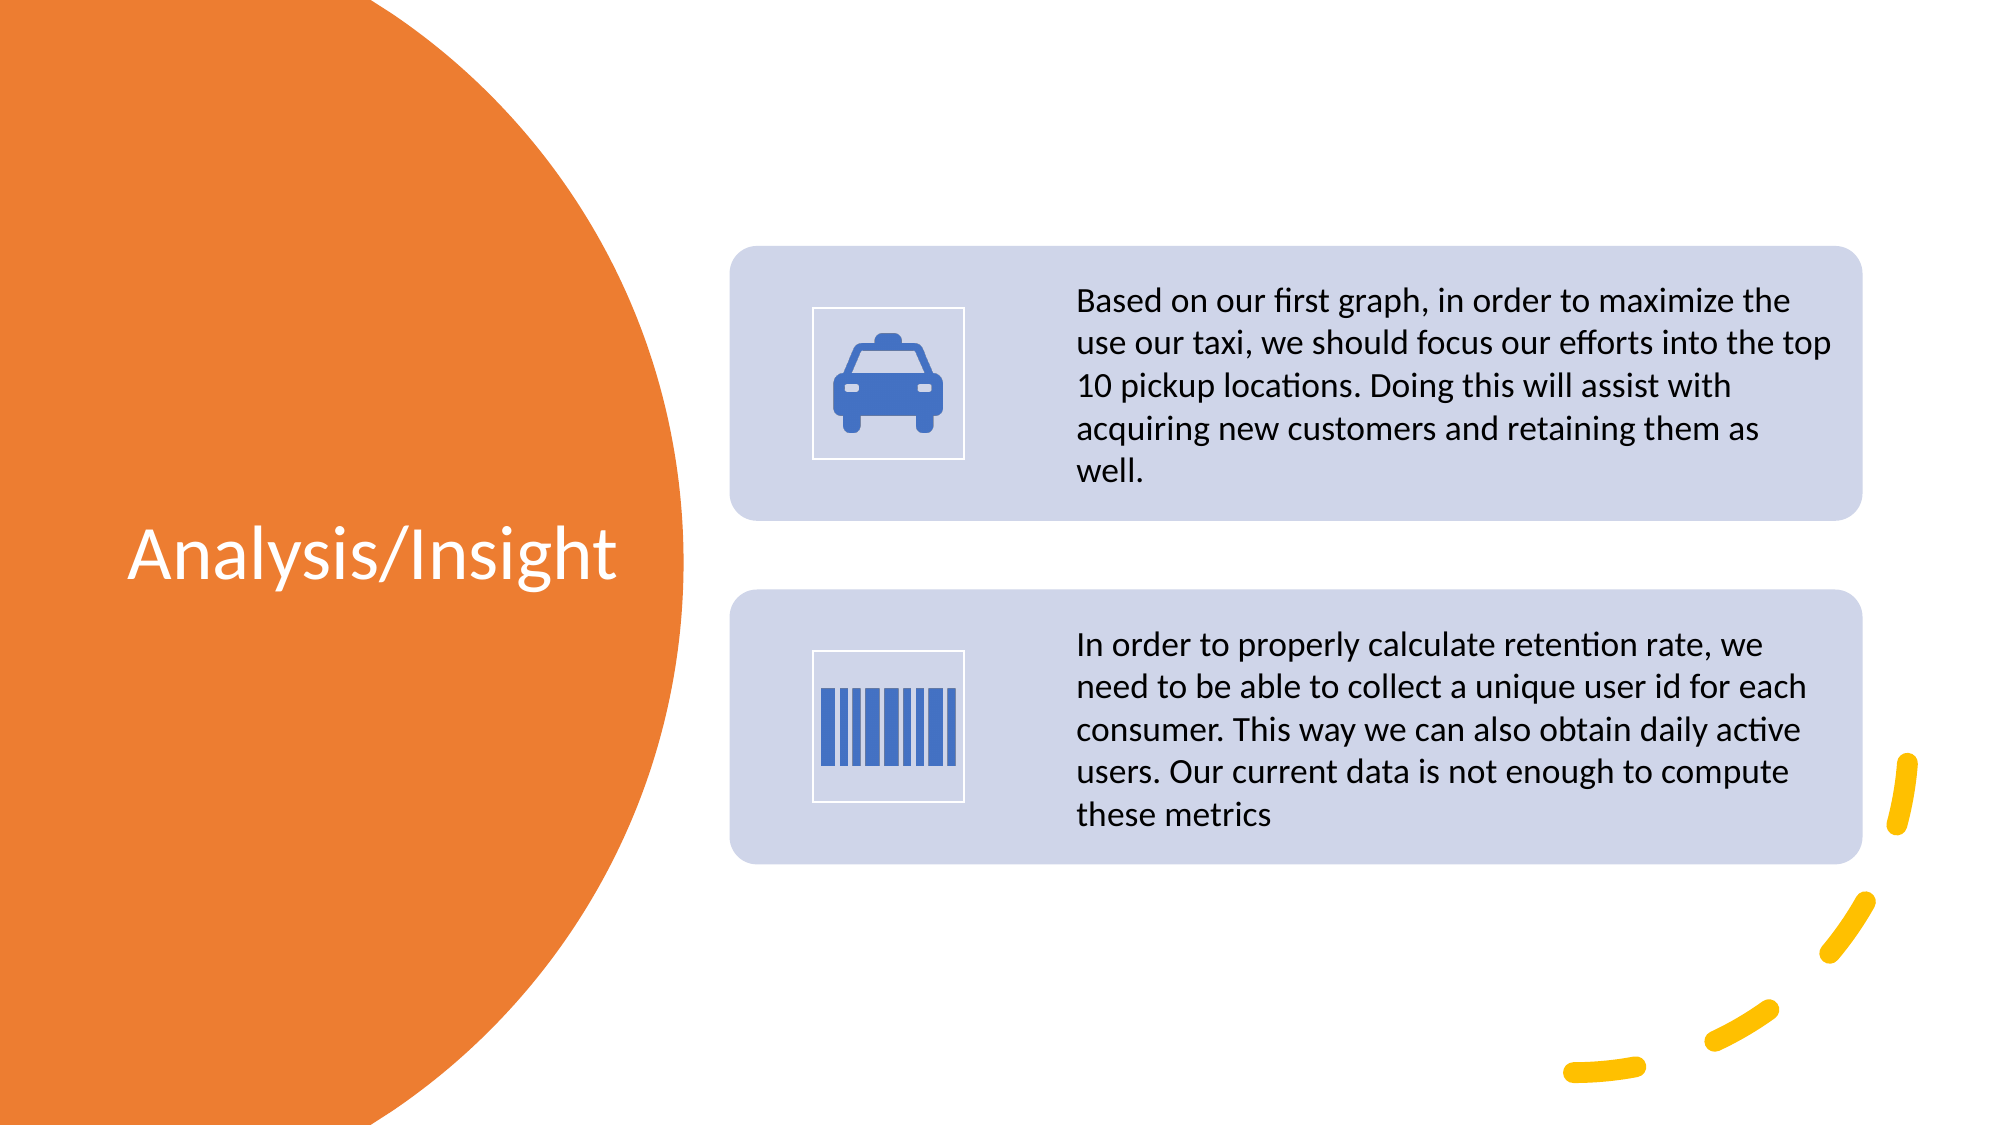

Based on our first graph, in order to maximize the use our taxi, we should focus our efforts into the top 10 pickup locations. Doing this will assist with acquiring new customers and retaining them as well.
In order to properly calculate retention rate, we need to be able to collect a unique user id for each consumer. This way we can also obtain daily active users. Our current data is not enough to compute these metrics
# Analysis/Insight